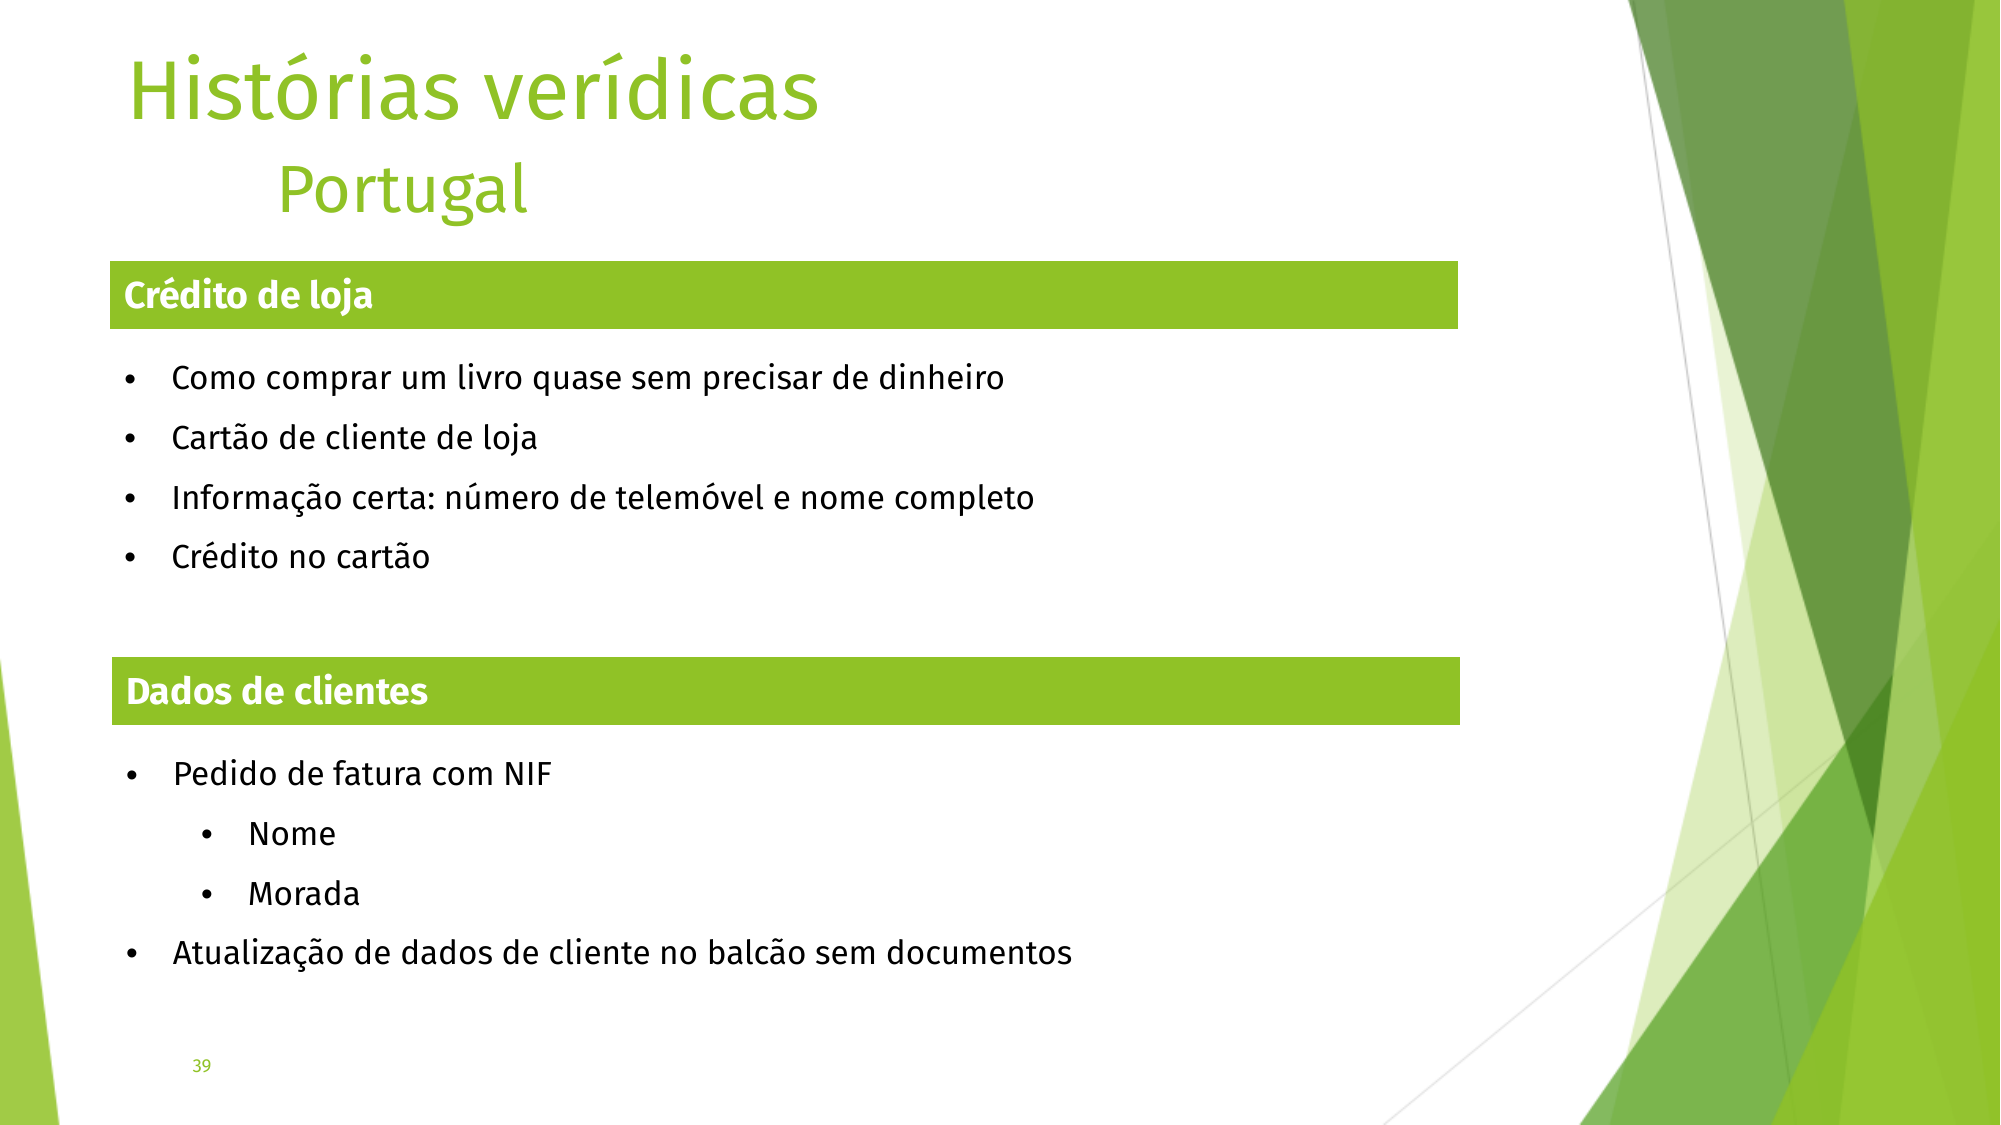

# Histórias verídicas Portugal
| Crédito de loja |
| --- |
| Como comprar um livro quase sem precisar de dinheiro Cartão de cliente de loja Informação certa: número de telemóvel e nome completo Crédito no cartão |
| Dados de clientes |
| --- |
| Pedido de fatura com NIF Nome Morada Atualização de dados de cliente no balcão sem documentos |
39